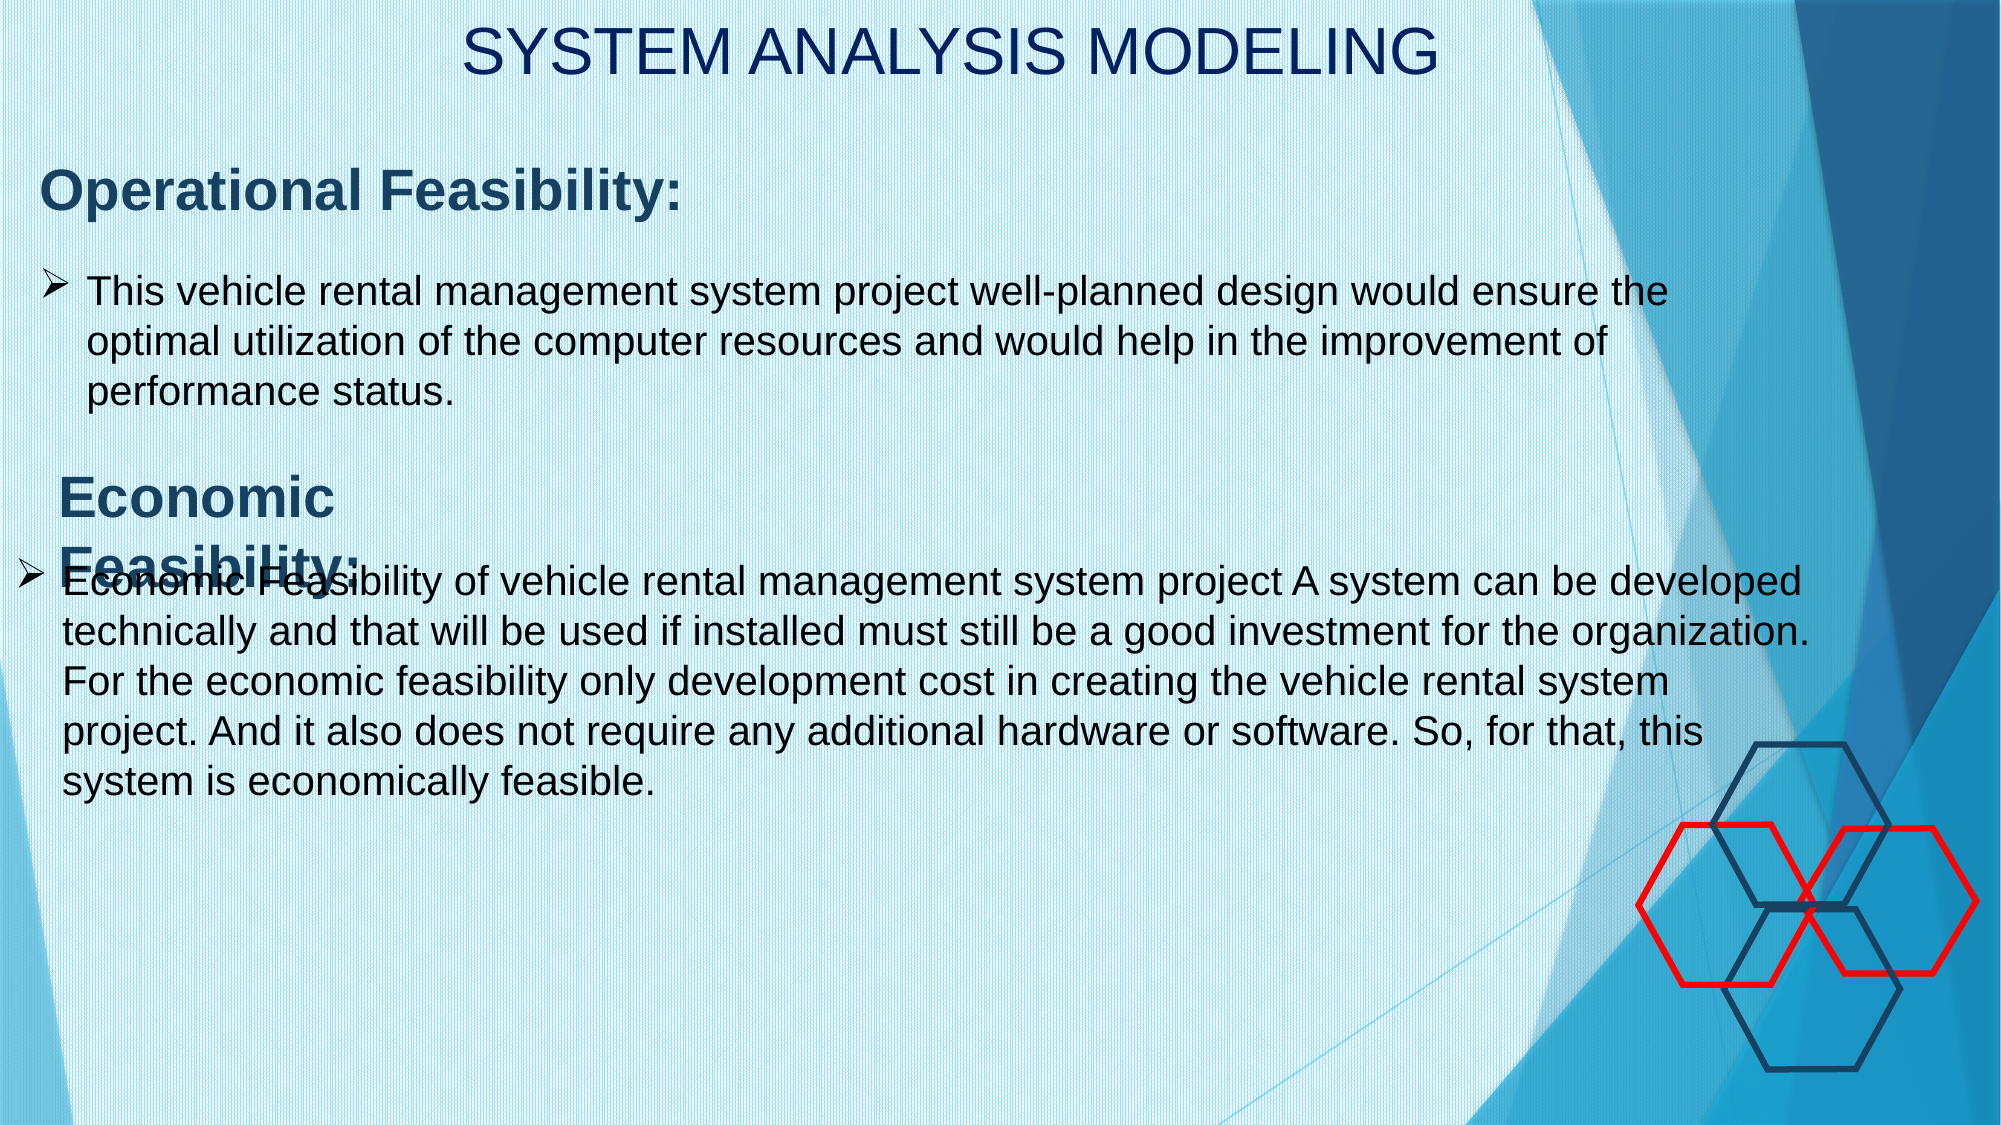

# SYSTEM ANALYSIS MODELING
Operational Feasibility:
This vehicle rental management system project well-planned design would ensure the optimal utilization of the computer resources and would help in the improvement of performance status.
Economic Feasibility:
Economic Feasibility of vehicle rental management system project A system can be developed technically and that will be used if installed must still be a good investment for the organization. For the economic feasibility only development cost in creating the vehicle rental system project. And it also does not require any additional hardware or software. So, for that, this system is economically feasible.